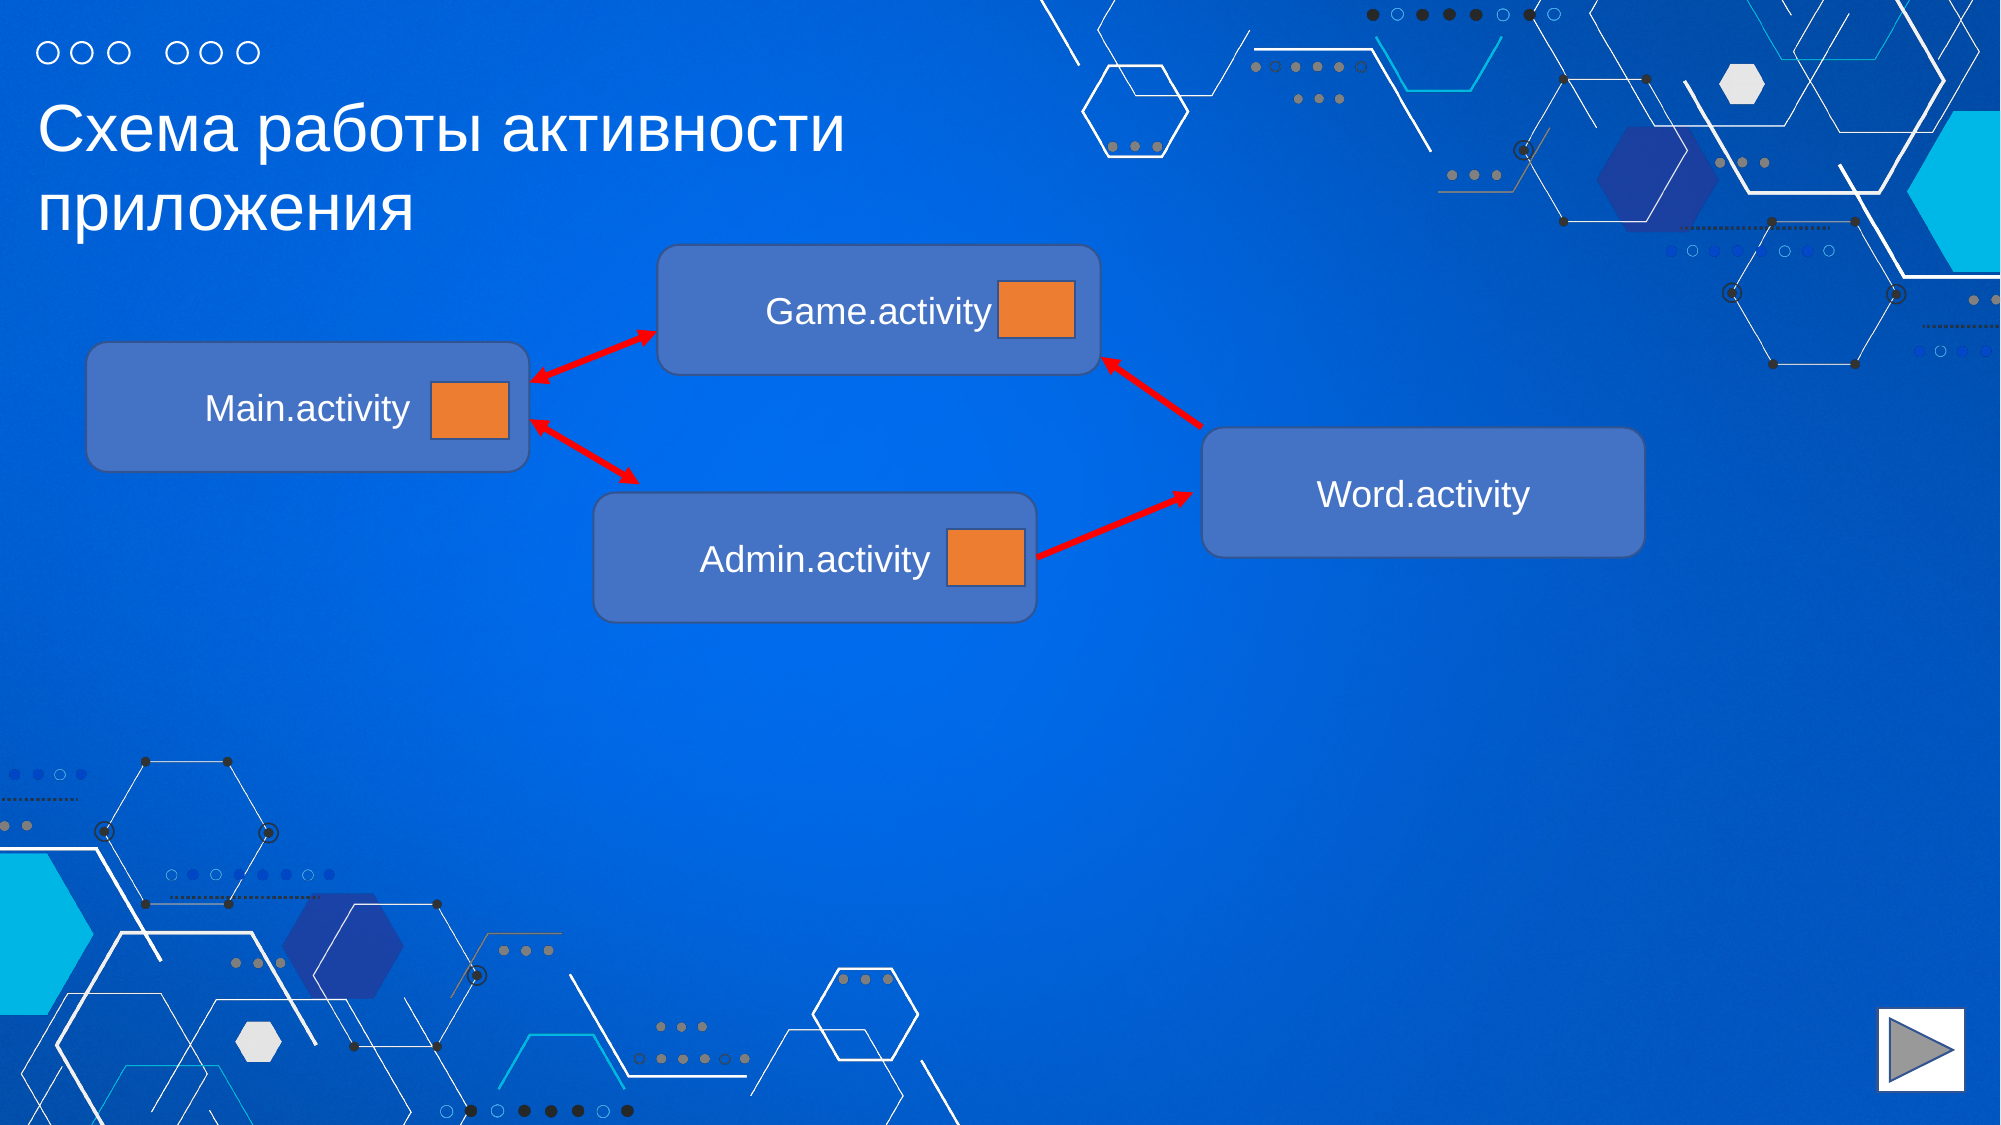

Схема работы активности приложения
Game.activity

Мain.activity

Word.activity
Admin.activity